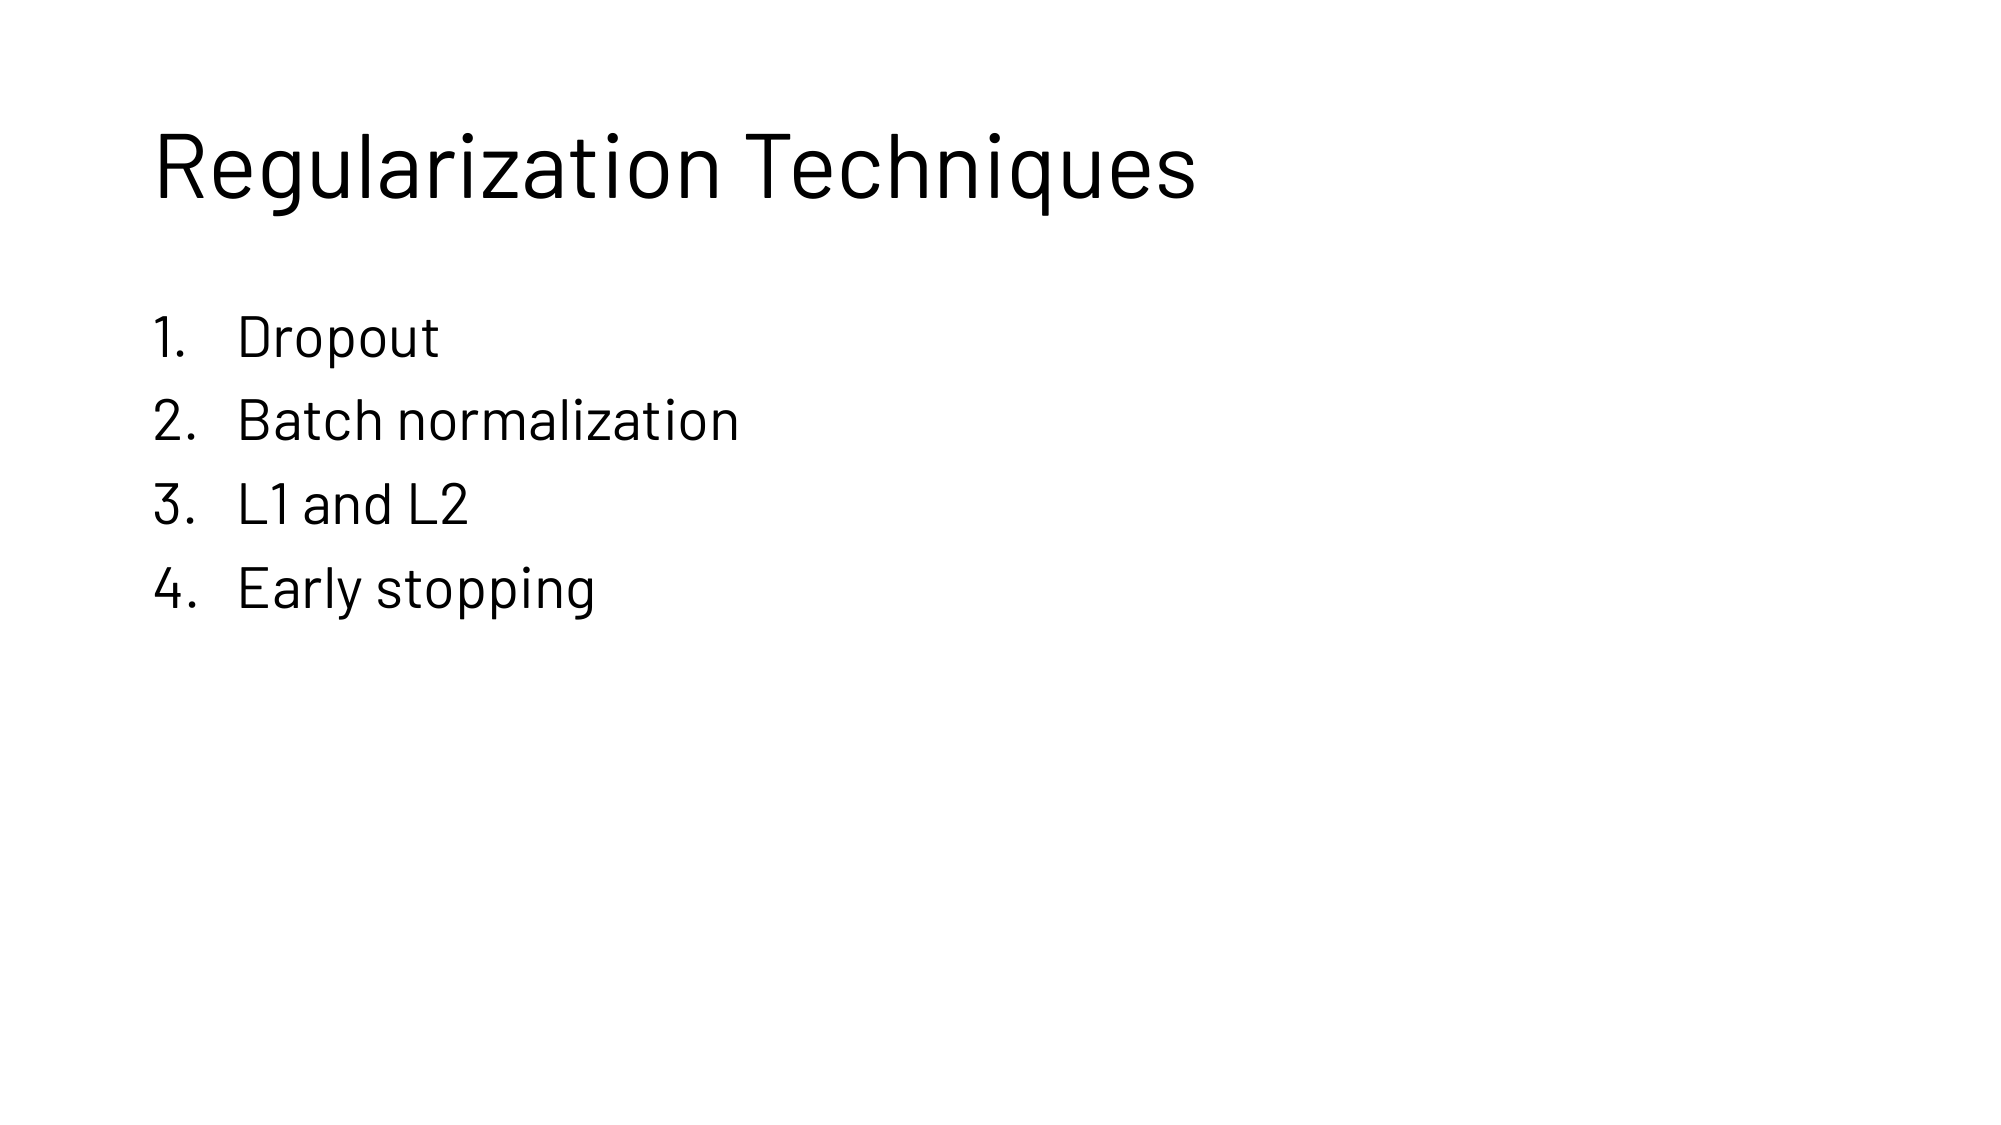

# Regularization Techniques
Dropout
Batch normalization
L1 and L2
Early stopping